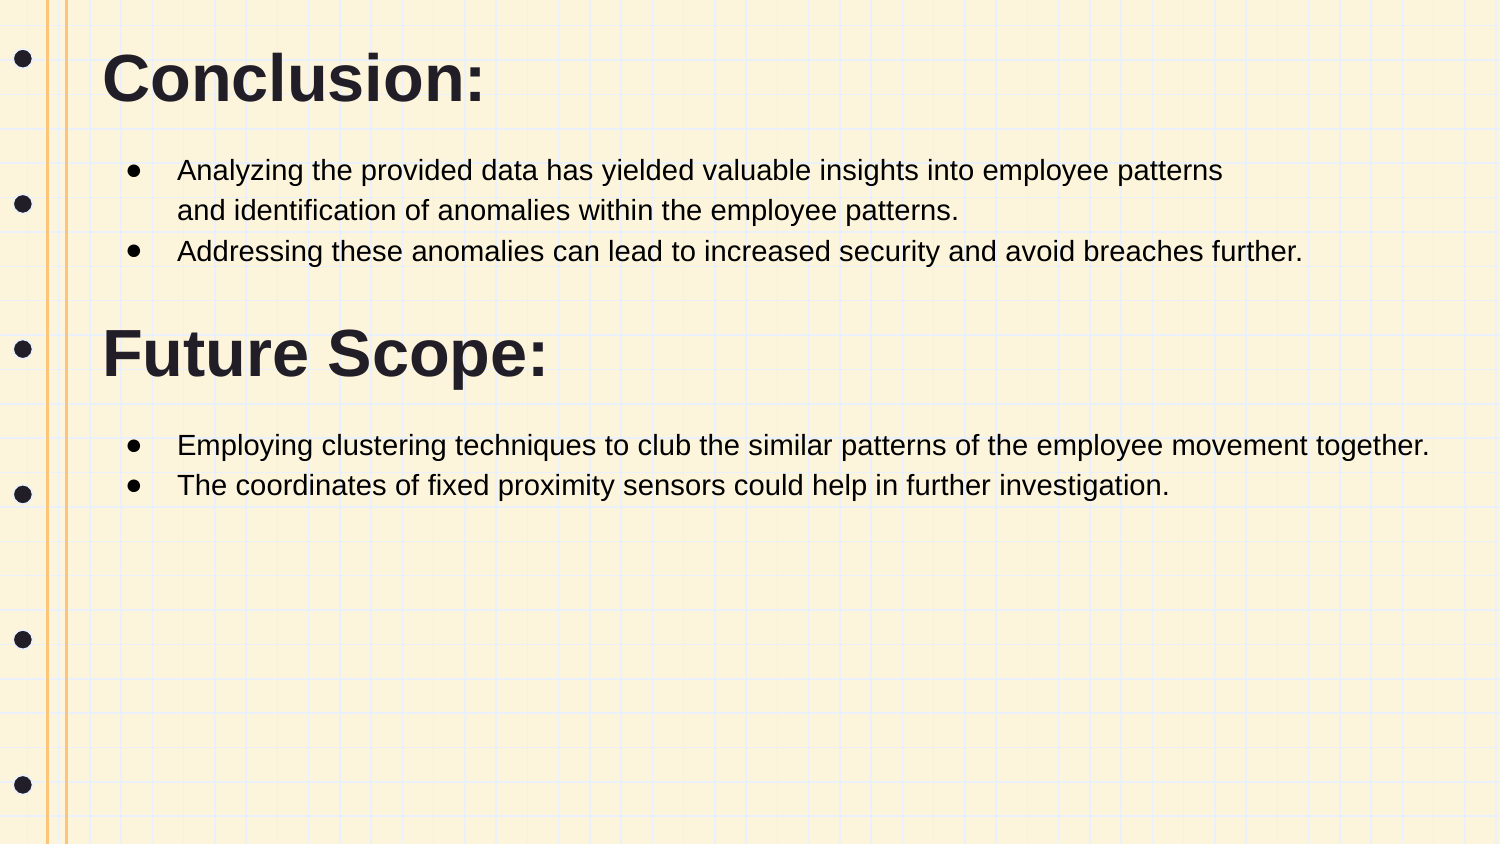

Conclusion:
Analyzing the provided data has yielded valuable insights into employee patterns
and identification of anomalies within the employee patterns.
Addressing these anomalies can lead to increased security and avoid breaches further.
Future Scope:
Employing clustering techniques to club the similar patterns of the employee movement together.
The coordinates of fixed proximity sensors could help in further investigation.

#